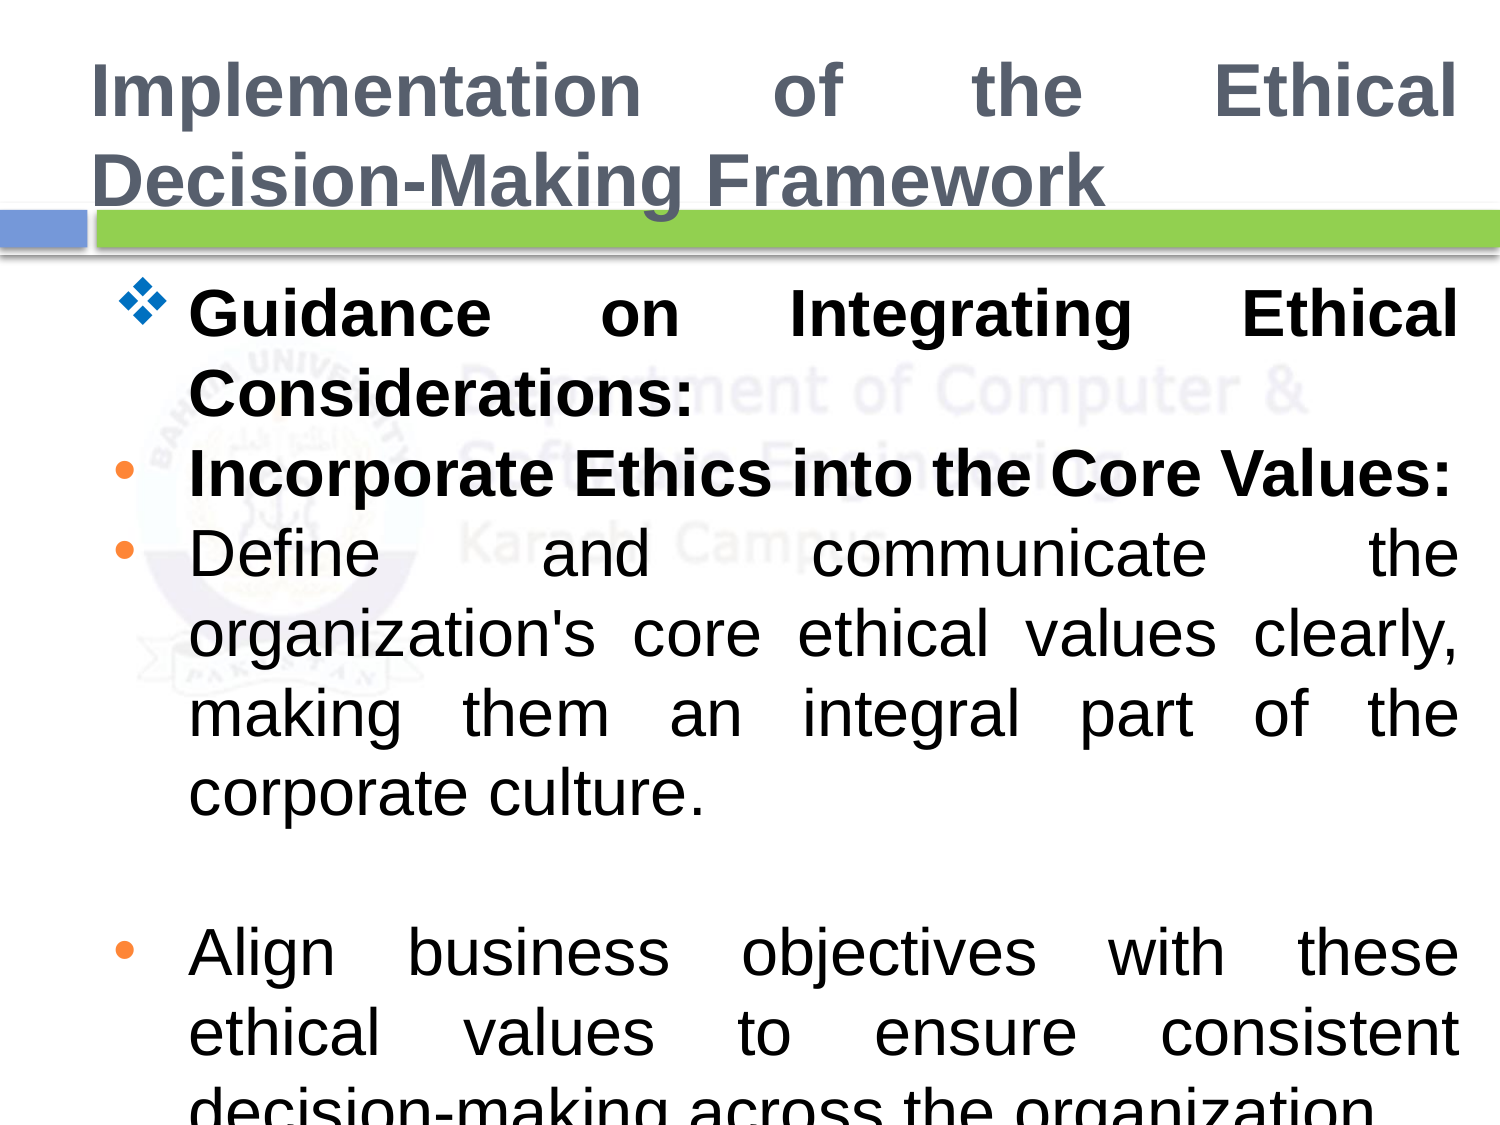

# Implementation of the Ethical Decision-Making Framework
Guidance on Integrating Ethical Considerations:
Incorporate Ethics into the Core Values:
Define and communicate the organization's core ethical values clearly, making them an integral part of the corporate culture.

Align business objectives with these ethical values to ensure consistent decision-making across the organization.